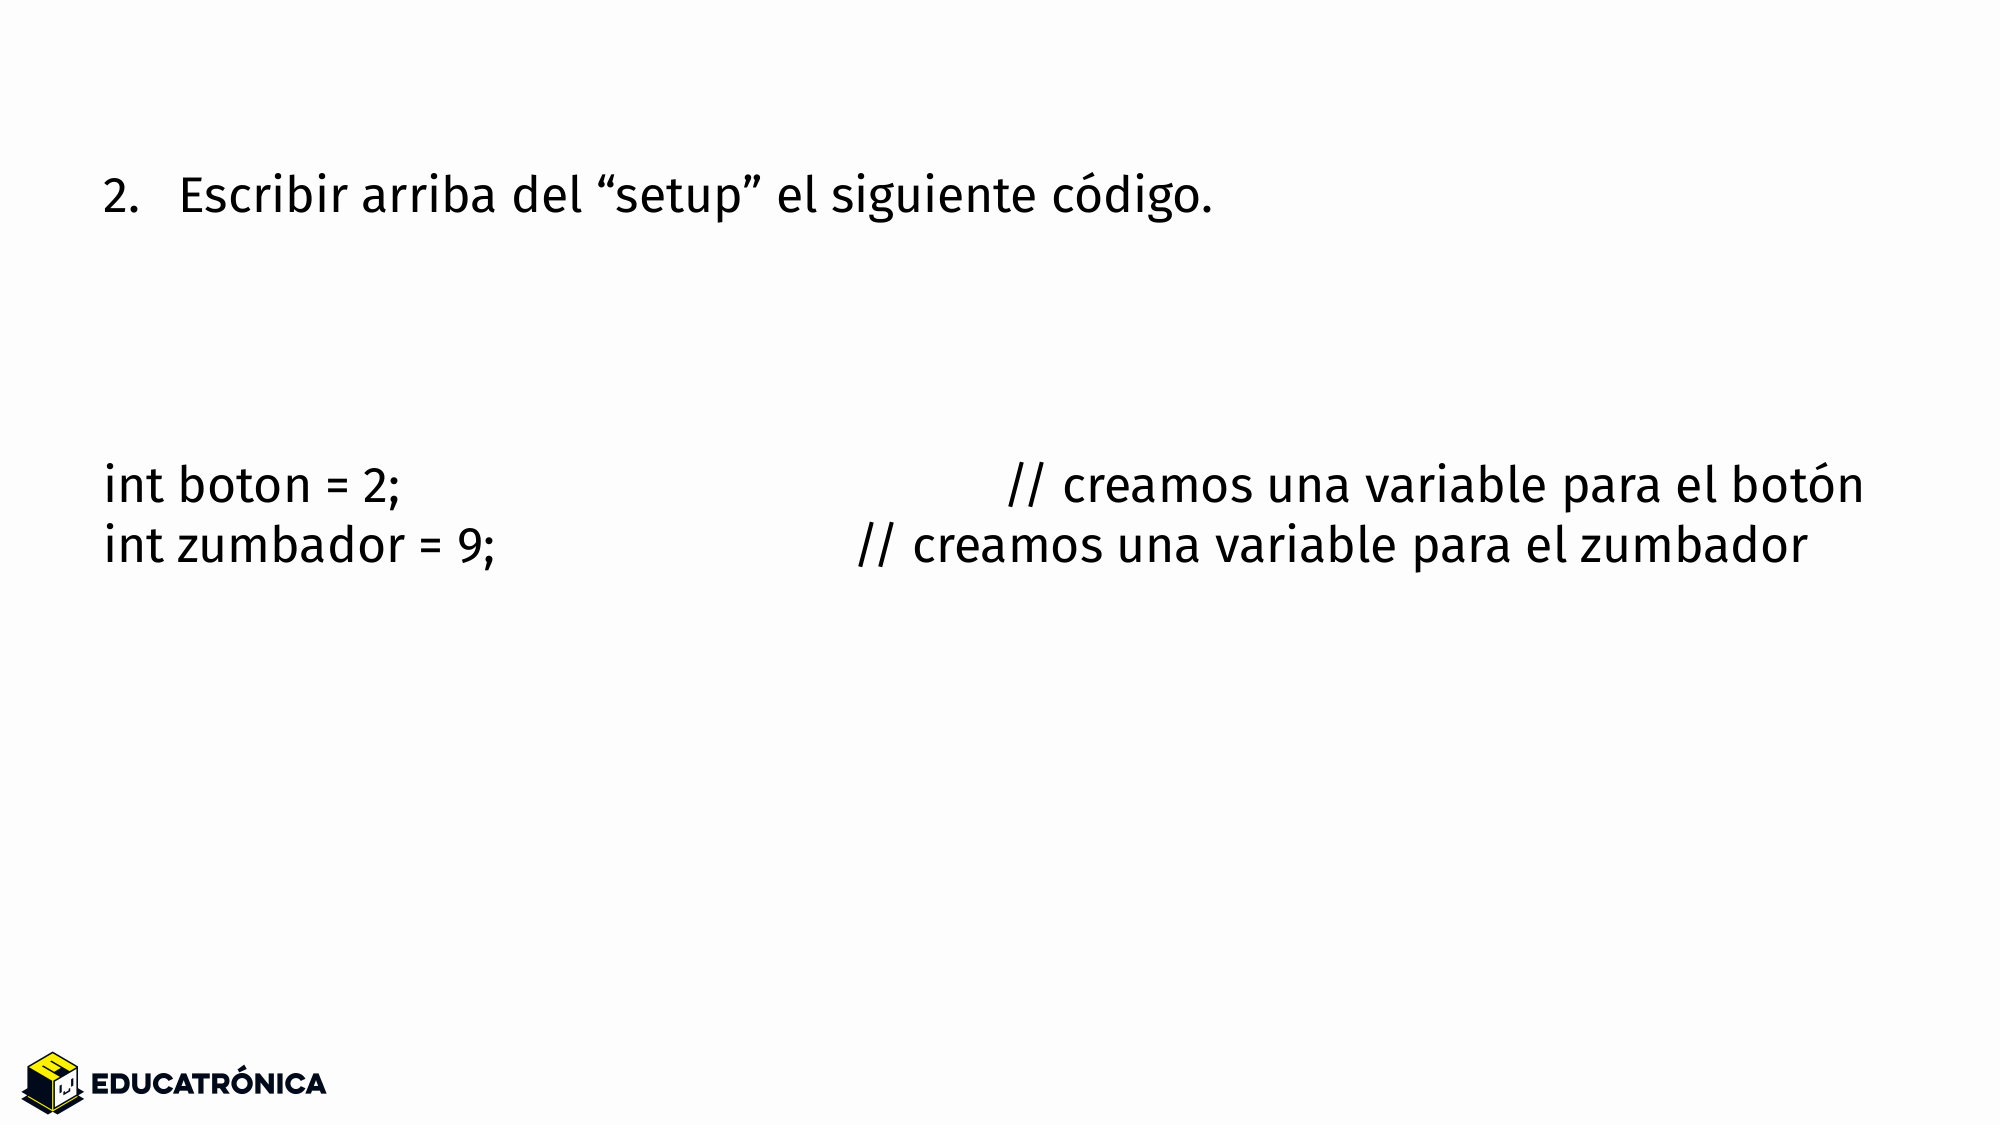

Escribir arriba del “setup” el siguiente código.

int boton = 2;                        		// creamos una variable para el botón
int zumbador = 9;                     	// creamos una variable para el zumbador